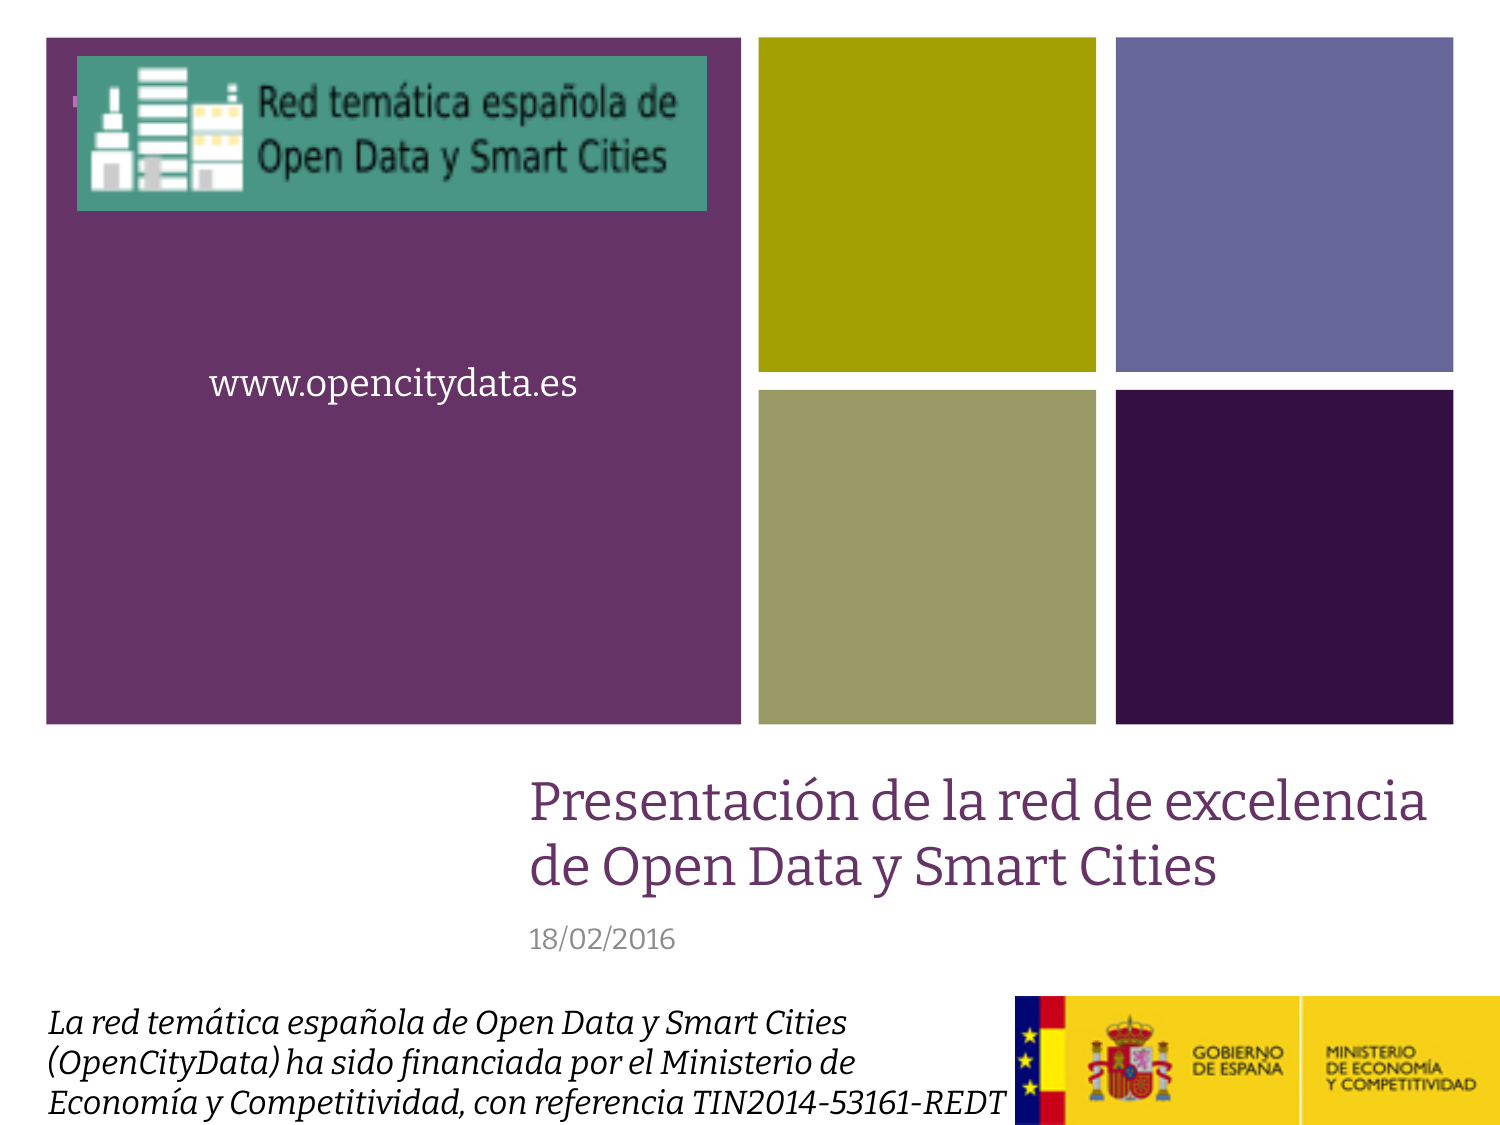

# Presentación de la red de excelencia de Open Data y Smart Cities
18/02/2016